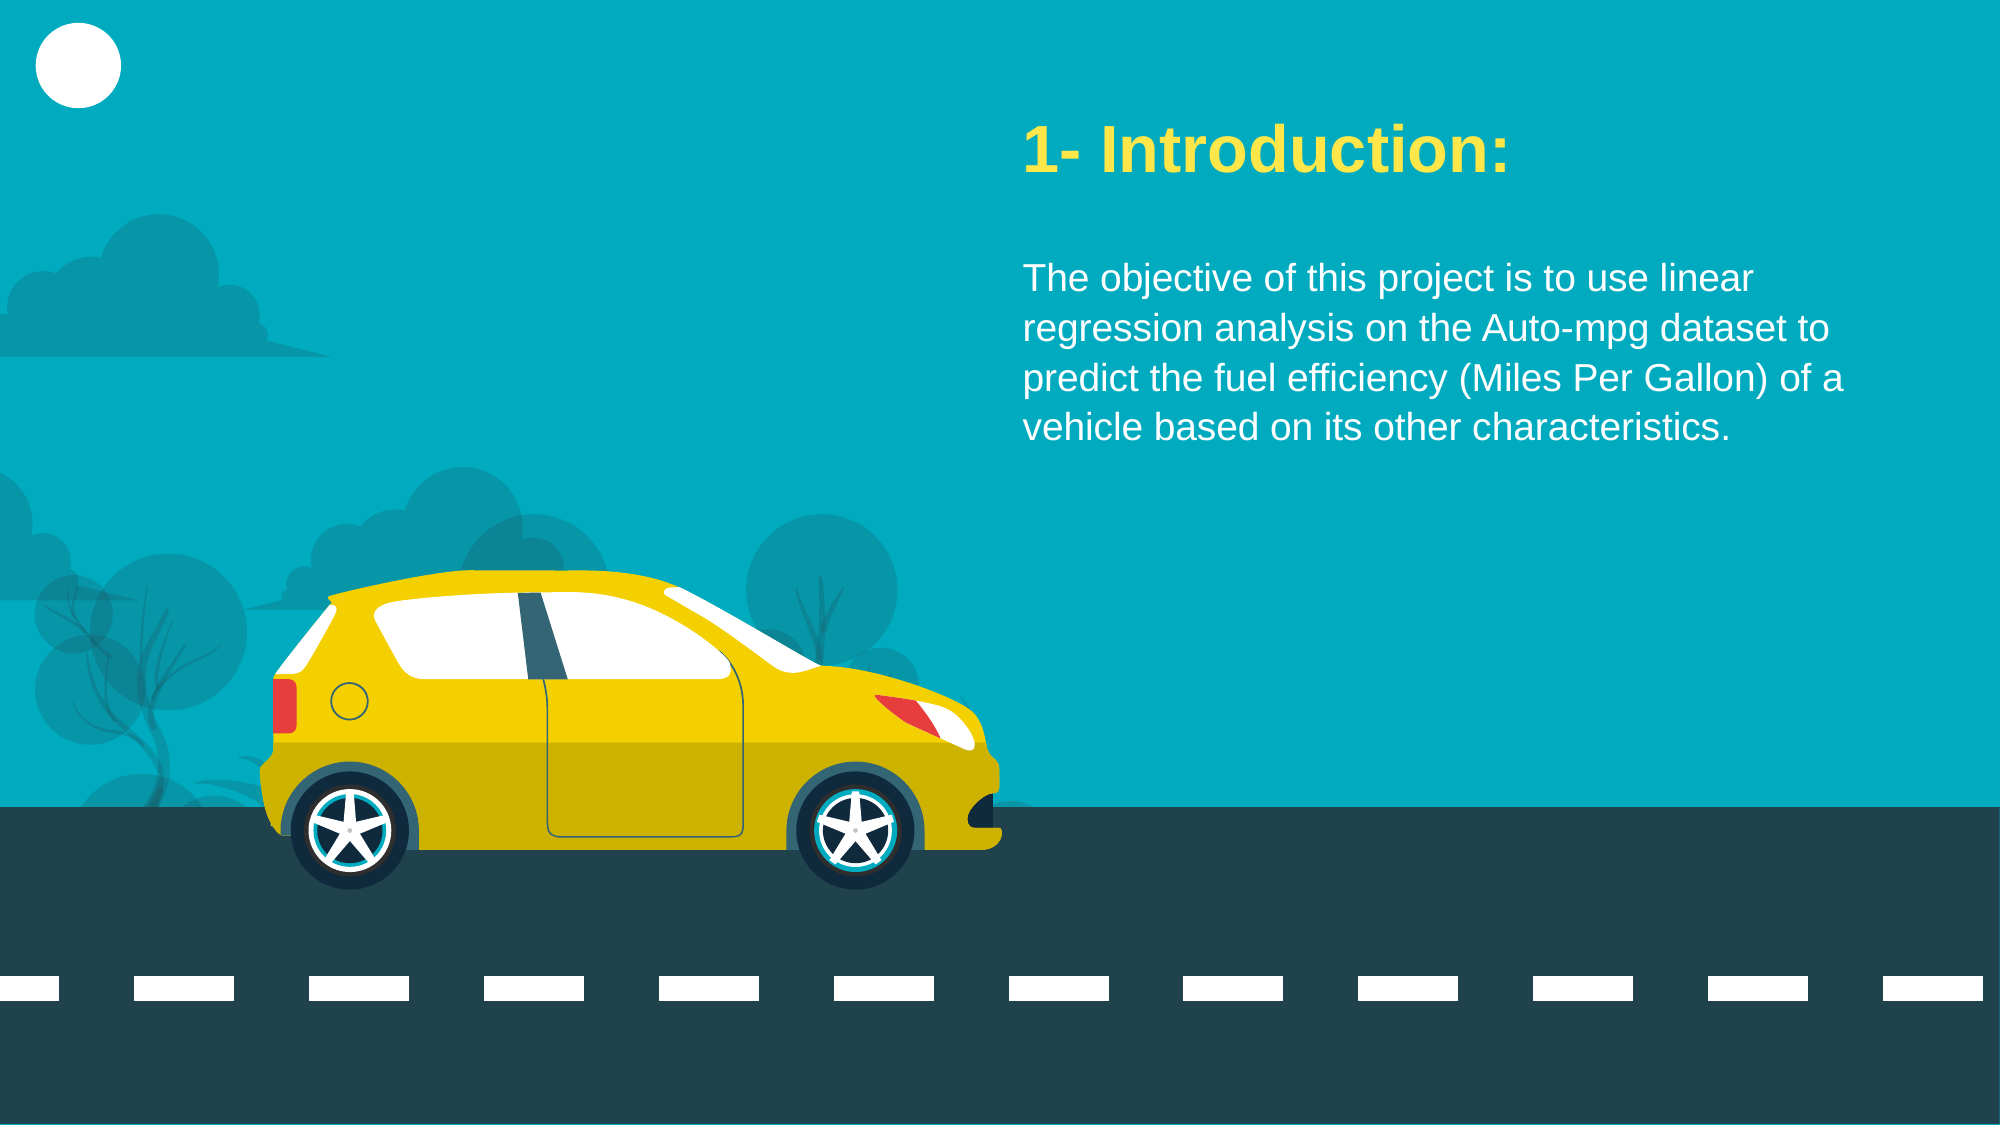

# 1- Introduction:
The objective of this project is to use linear regression analysis on the Auto-mpg dataset to predict the fuel efficiency (Miles Per Gallon) of a vehicle based on its other characteristics.